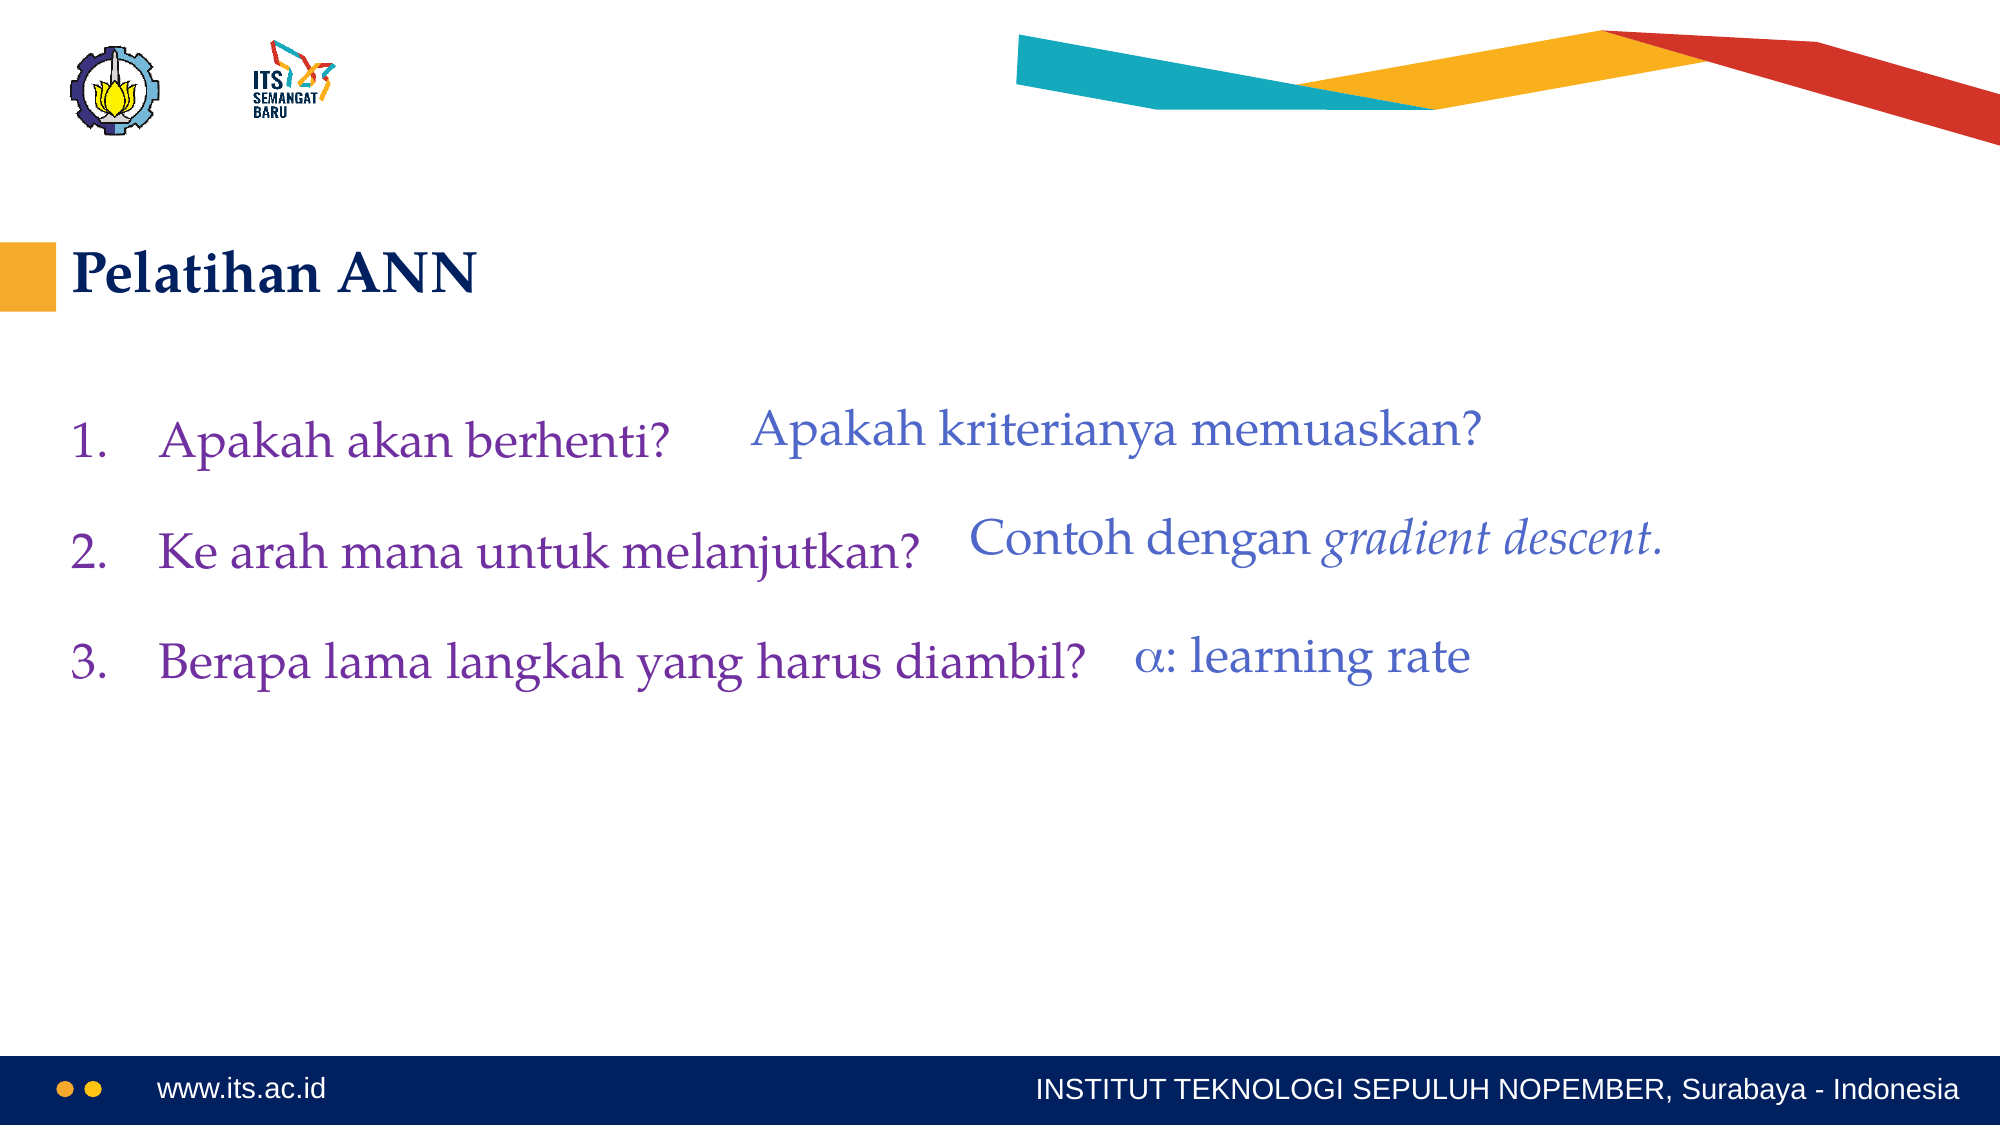

# Pelatihan ANN
Apakah akan berhenti?
Ke arah mana untuk melanjutkan?
Berapa lama langkah yang harus diambil?
Apakah kriterianya memuaskan?
Contoh dengan gradient descent.
α: learning rate